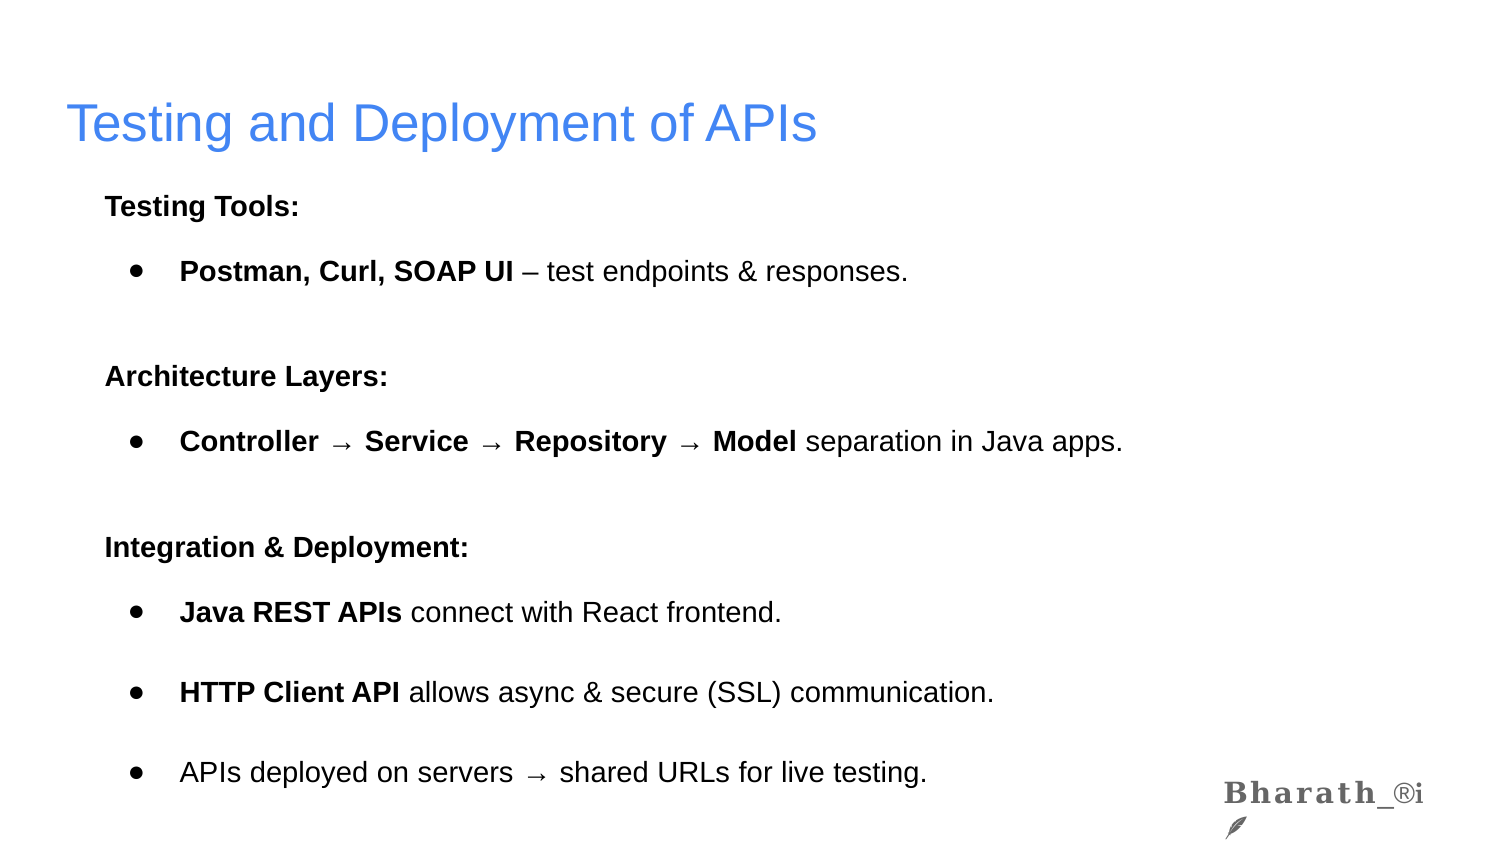

# Testing and Deployment of APIs
Testing Tools:
Postman, Curl, SOAP UI – test endpoints & responses.
Architecture Layers:
Controller → Service → Repository → Model separation in Java apps.
Integration & Deployment:
Java REST APIs connect with React frontend.
HTTP Client API allows async & secure (SSL) communication.
APIs deployed on servers → shared URLs for live testing.
𝐁𝐡𝐚𝐫𝐚𝐭𝐡_®️𝐢 🪶